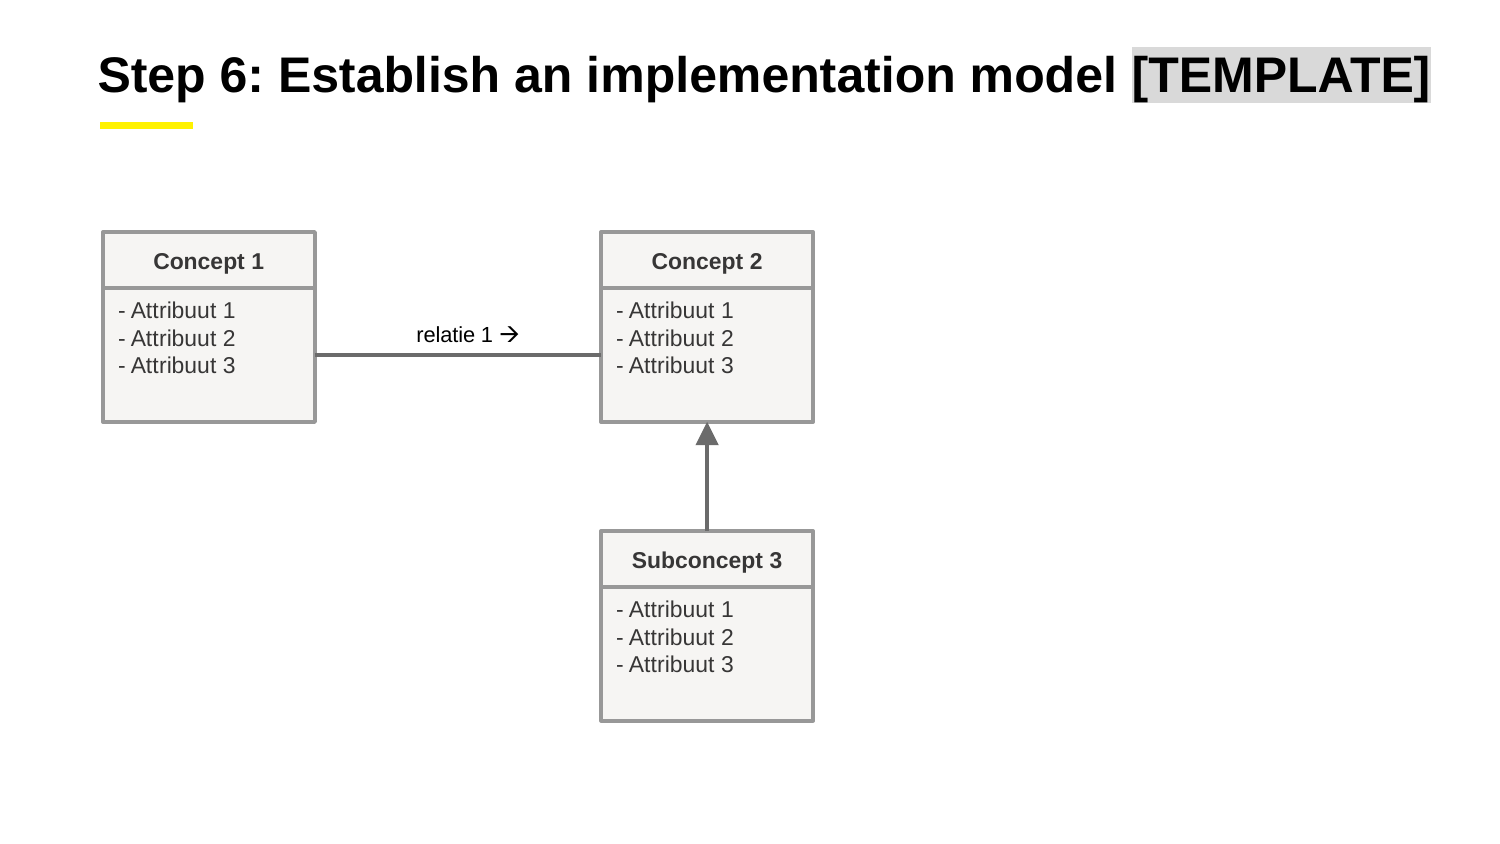

Step 6: Establish an implementation model [TEMPLATE]

Concept 1
- Attribuut 1
- Attribuut 2
- Attribuut 3
Concept 2
- Attribuut 1
- Attribuut 2
- Attribuut 3
relatie 1 🡪
Subconcept 3
- Attribuut 1
- Attribuut 2
- Attribuut 3